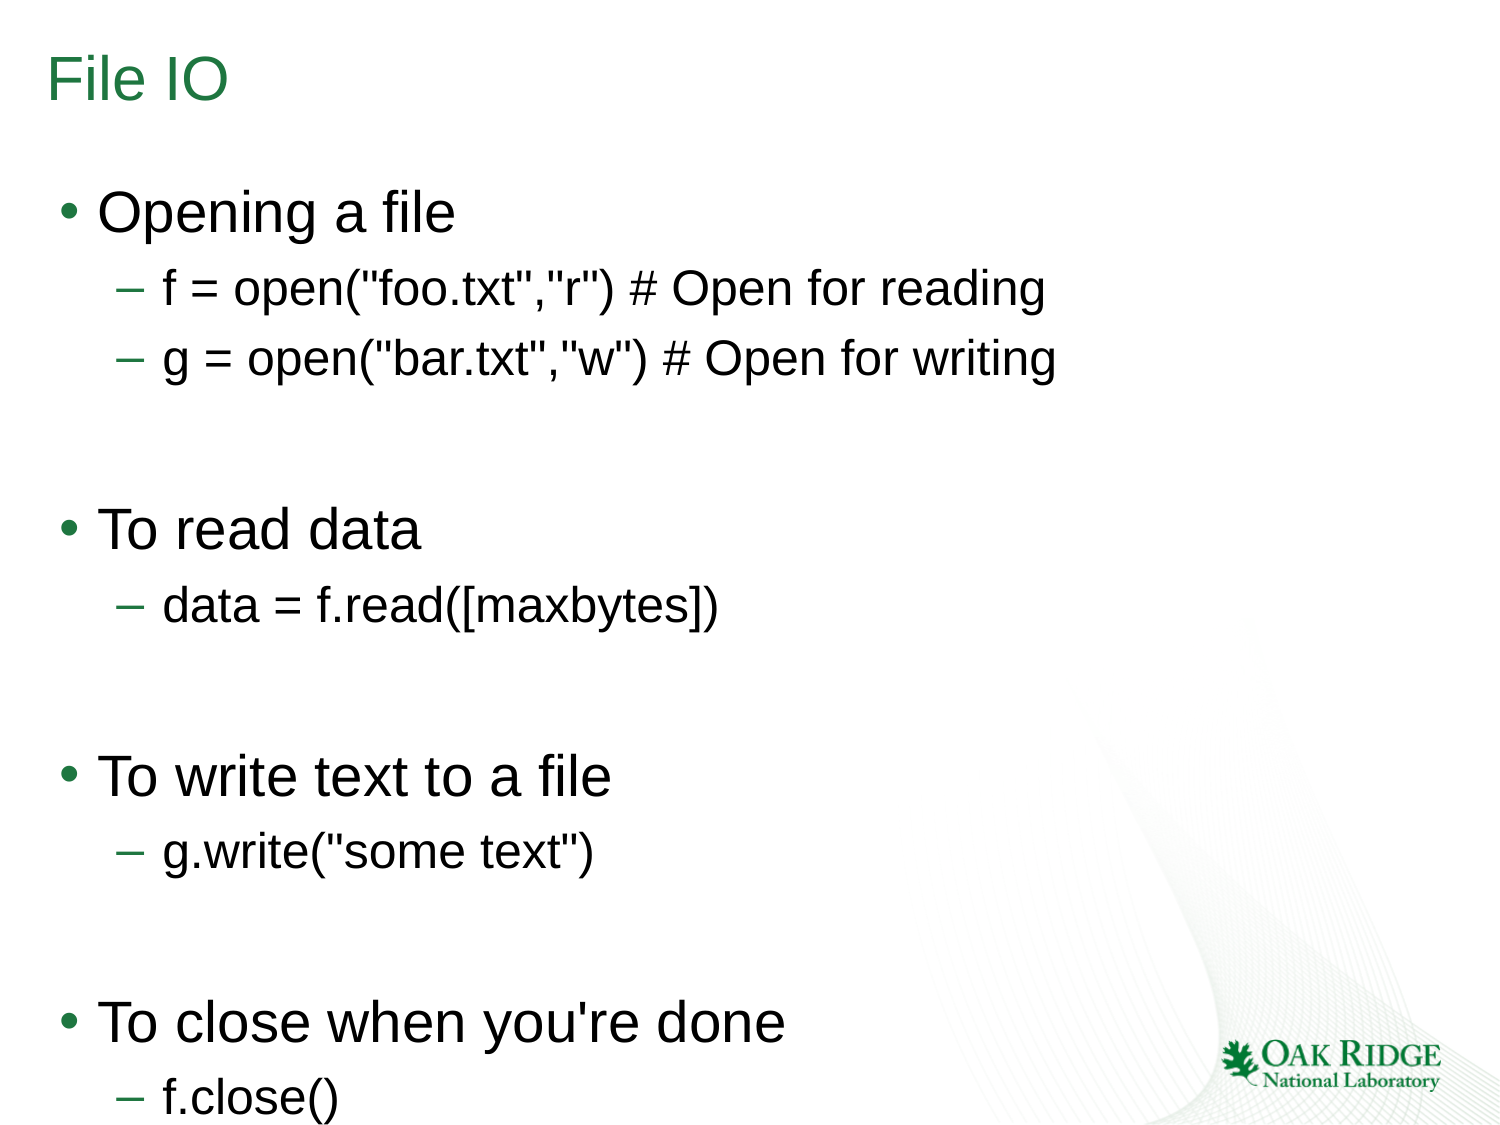

# File IO
Opening a file
f = open("foo.txt","r") # Open for reading
g = open("bar.txt","w") # Open for writing

To read data
data = f.read([maxbytes])

To write text to a file
g.write("some text")

To close when you're done
f.close()